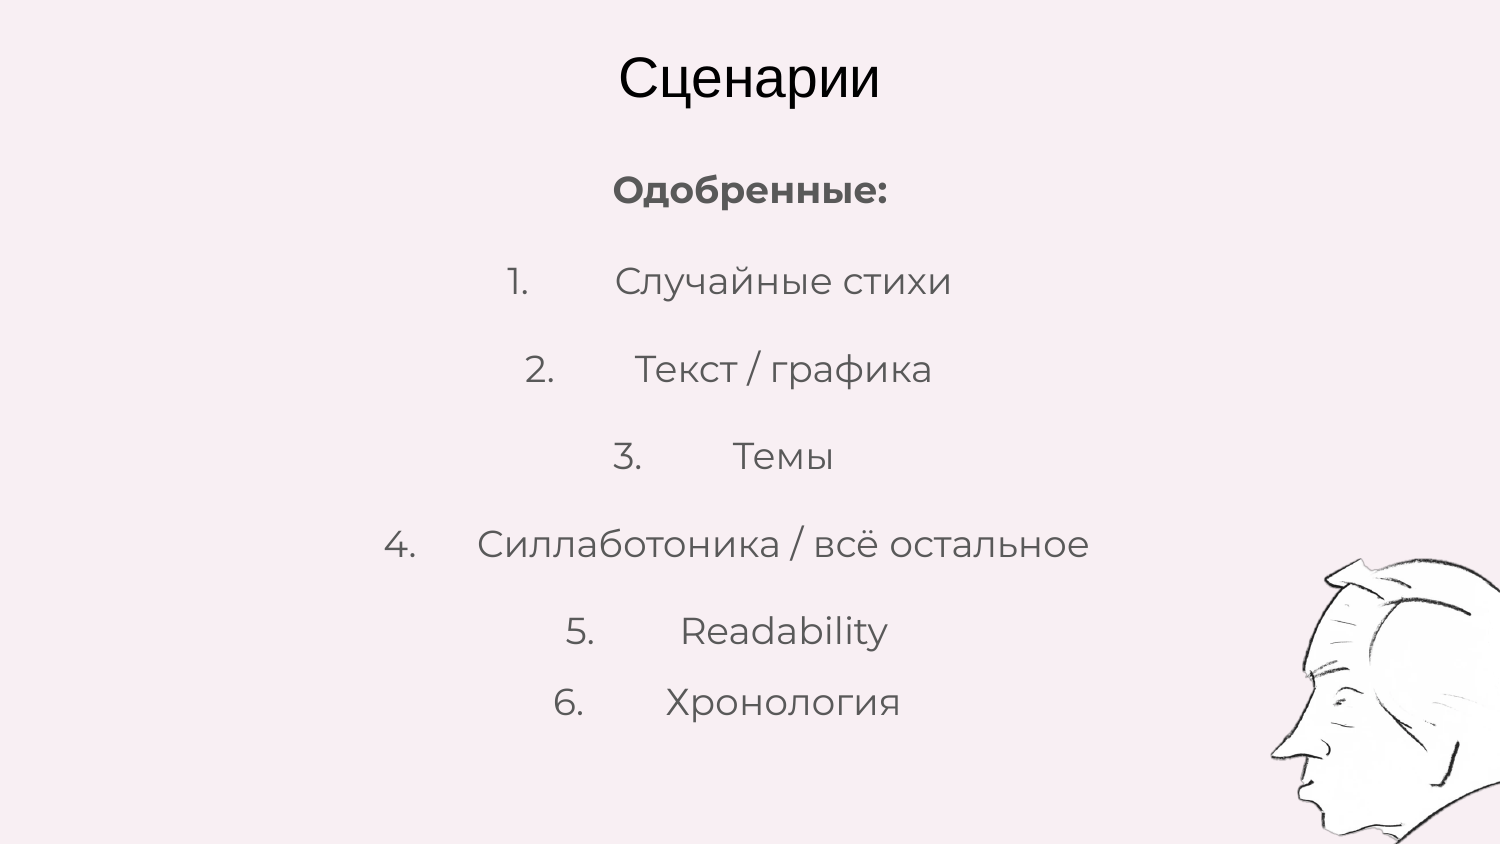

# Сценарии
Одобренные:
Случайные стихи
Текст / графика
Темы
Силлаботоника / всё остальное
Readability
Хронология